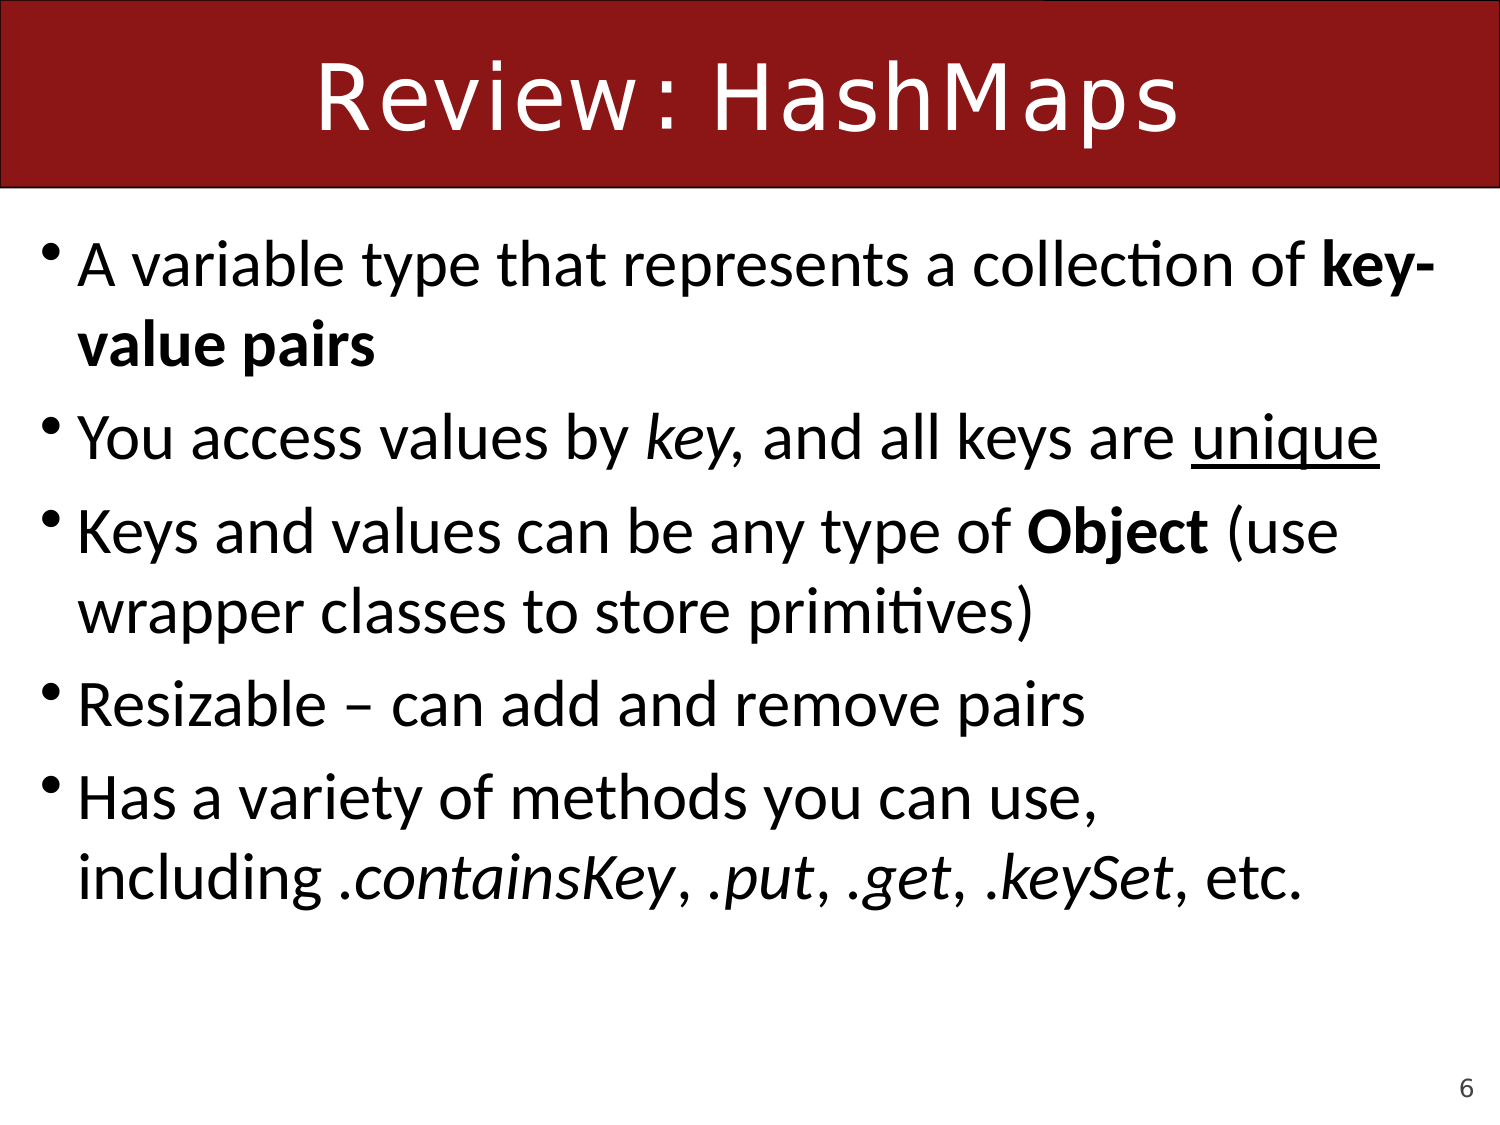

# Review: HashMaps
A variable type that represents a collection of key-value pairs
You access values by key, and all keys are unique
Keys and values can be any type of Object (use wrapper classes to store primitives)
Resizable – can add and remove pairs
Has a variety of methods you can use, including .containsKey, .put, .get, .keySet, etc.